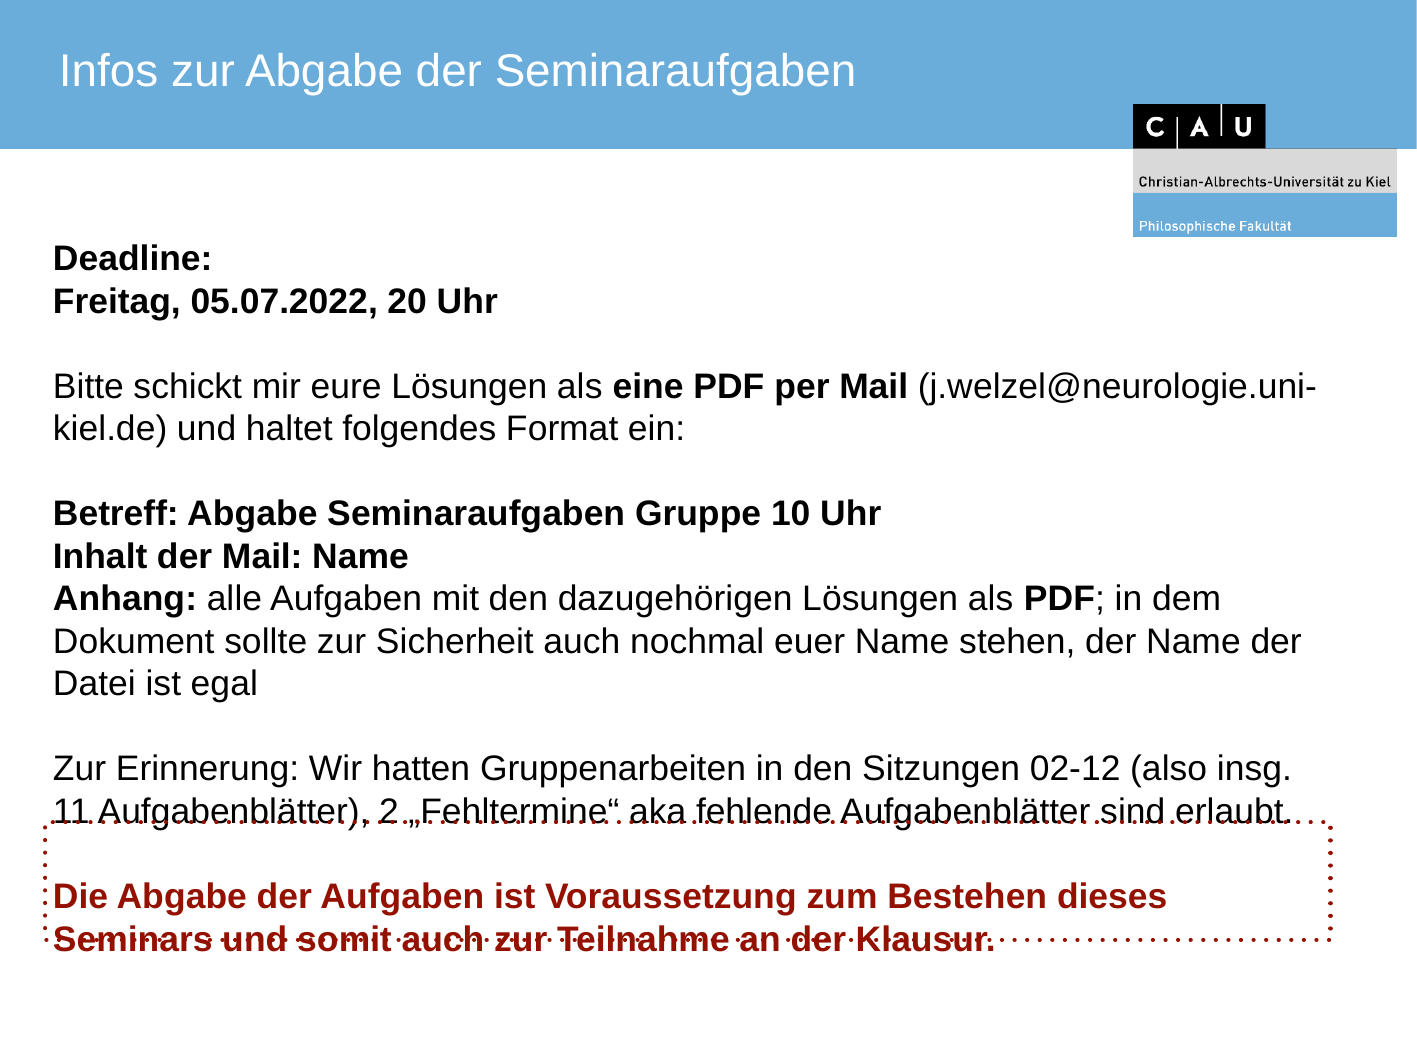

# Infos zur Abgabe der Seminaraufgaben
Deadline:
Freitag, 05.07.2022, 20 Uhr

Bitte schickt mir eure Lösungen als eine PDF per Mail (j.welzel@neurologie.uni-kiel.de) und haltet folgendes Format ein:

Betreff: Abgabe Seminaraufgaben Gruppe 10 Uhr
Inhalt der Mail: Name
Anhang: alle Aufgaben mit den dazugehörigen Lösungen als PDF; in dem Dokument sollte zur Sicherheit auch nochmal euer Name stehen, der Name der Datei ist egal

Zur Erinnerung: Wir hatten Gruppenarbeiten in den Sitzungen 02-12 (also insg. 11 Aufgabenblätter), 2 „Fehltermine“ aka fehlende Aufgabenblätter sind erlaubt.

Die Abgabe der Aufgaben ist Voraussetzung zum Bestehen dieses Seminars und somit auch zur Teilnahme an der Klausur.